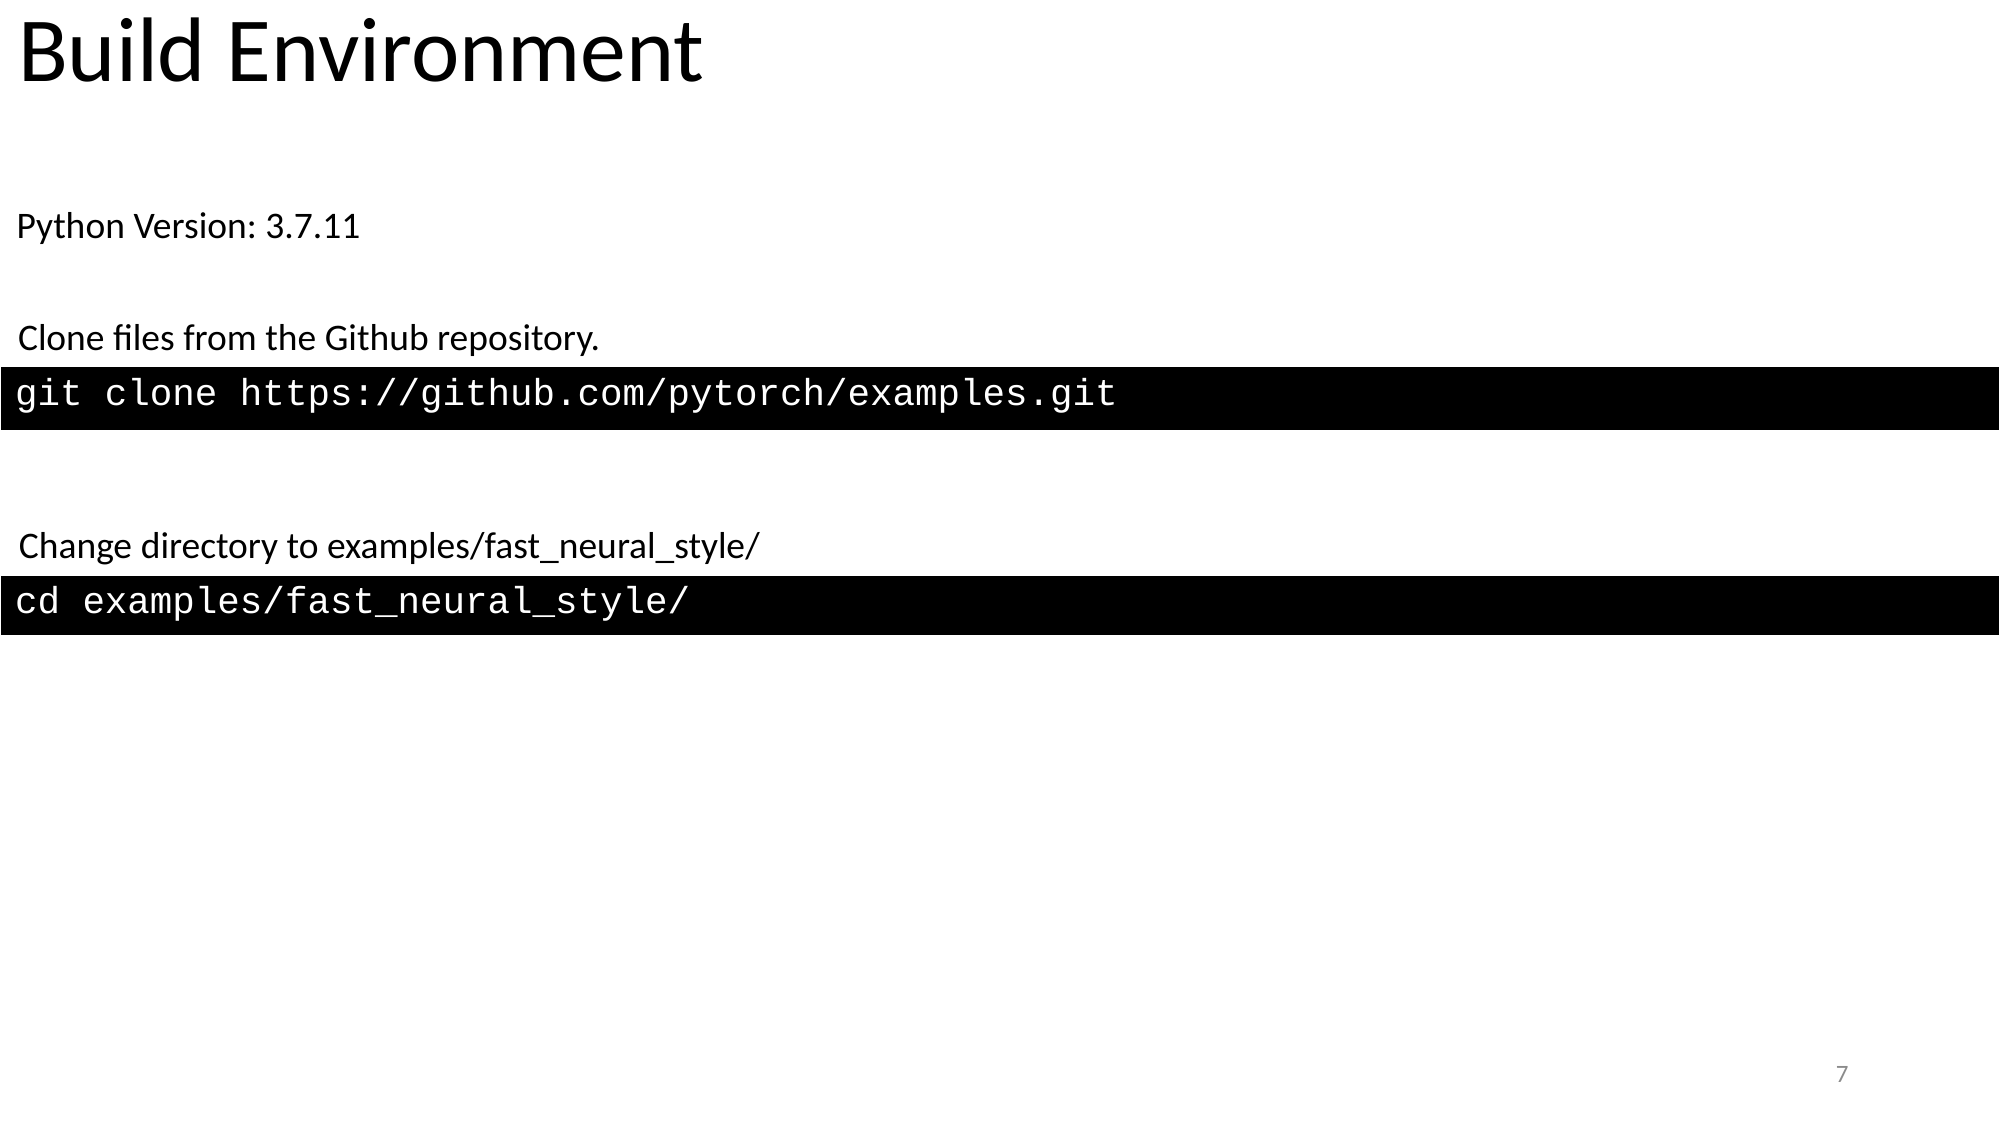

Build Environment
Python Version: 3.7.11
Clone files from the Github repository.
| git clone https://github.com/pytorch/examples.git |
| --- |
Change directory to examples/fast_neural_style/
| cd examples/fast\_neural\_style/ |
| --- |
7